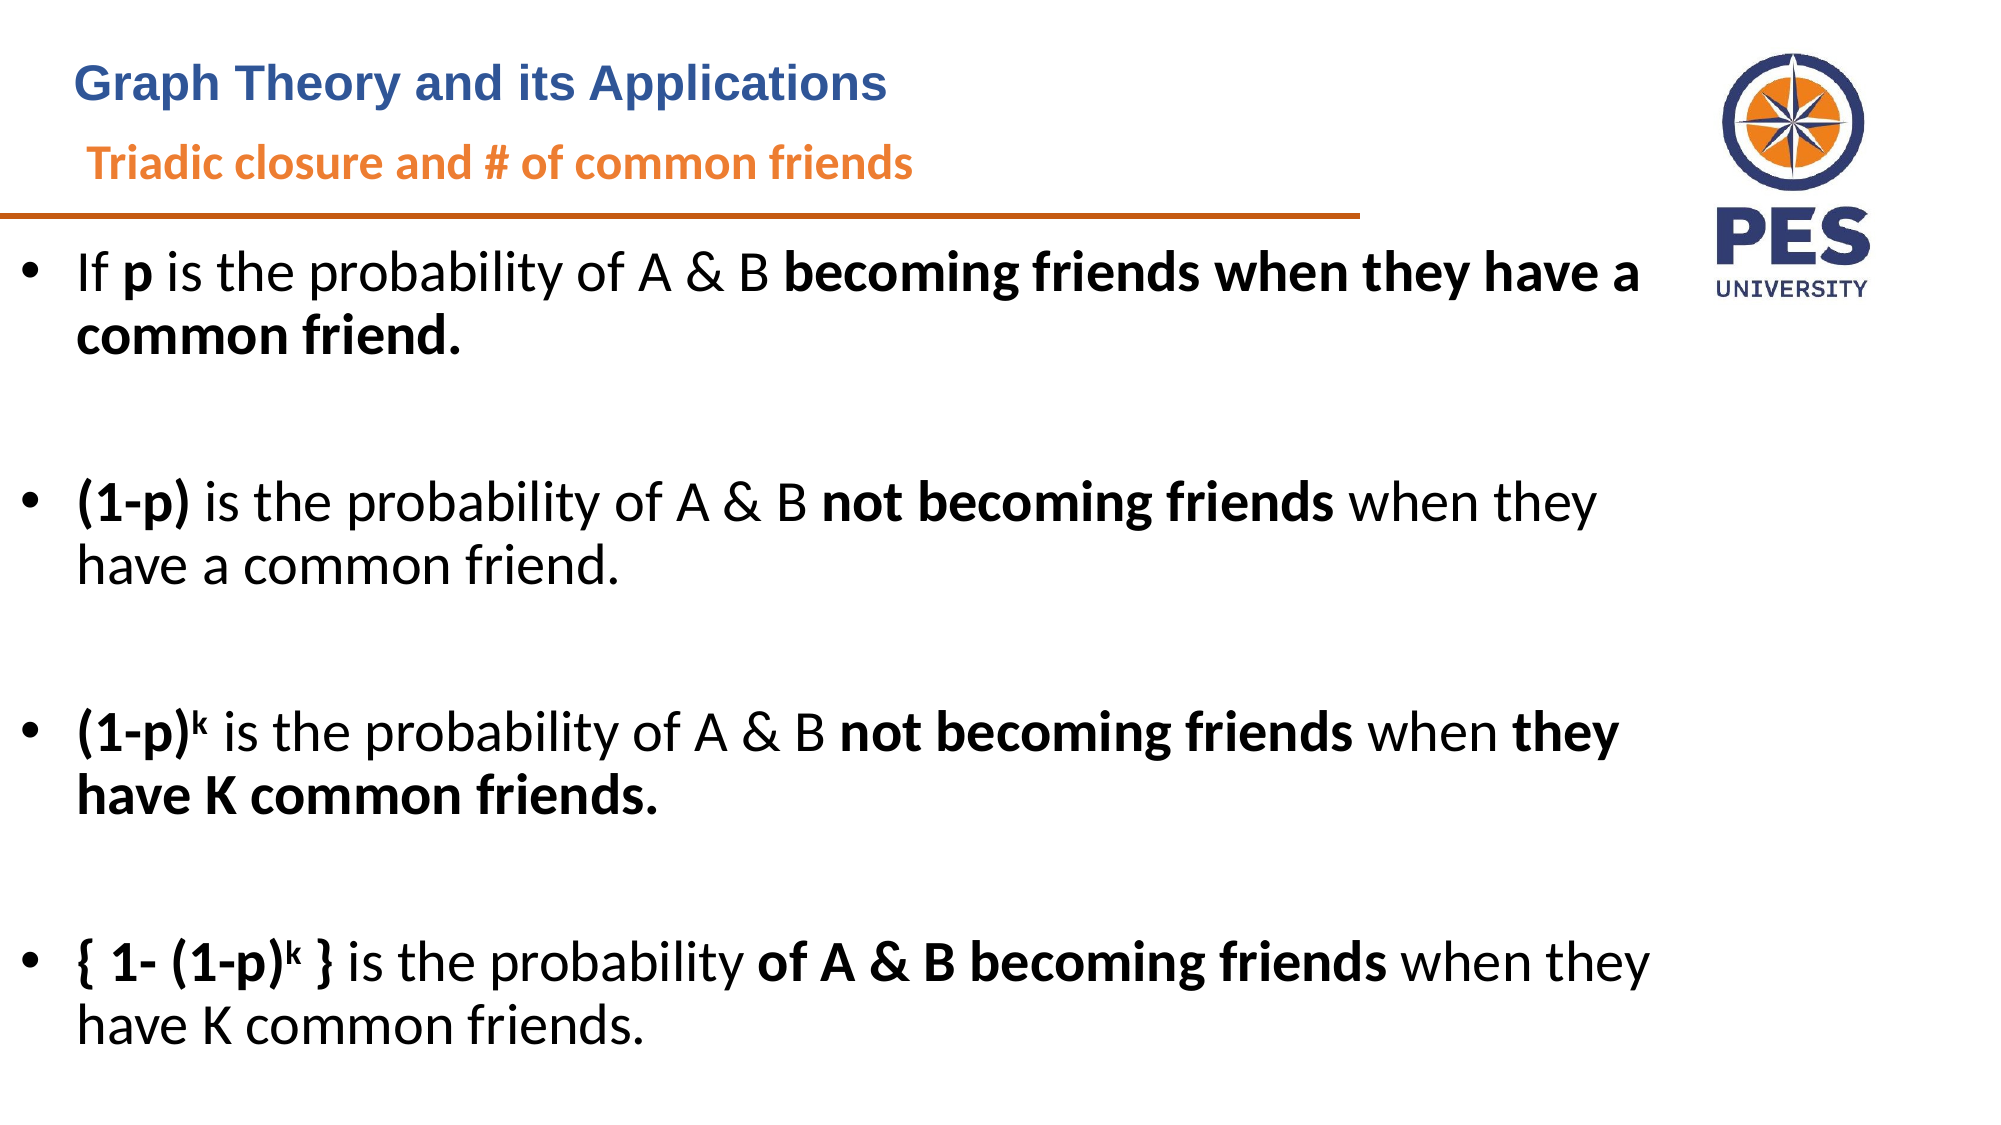

Graph Theory and its Applications

Triadic closure and # of common friends
If p is the probability of A & B becoming friends when they have a common friend.

(1-p) is the probability of A & B not becoming friends when they have a common friend.

(1-p)k  is the probability of A & B not becoming friends when they have K common friends.

{ 1- (1-p)k } is the probability of A & B becoming friends when they have K common friends.